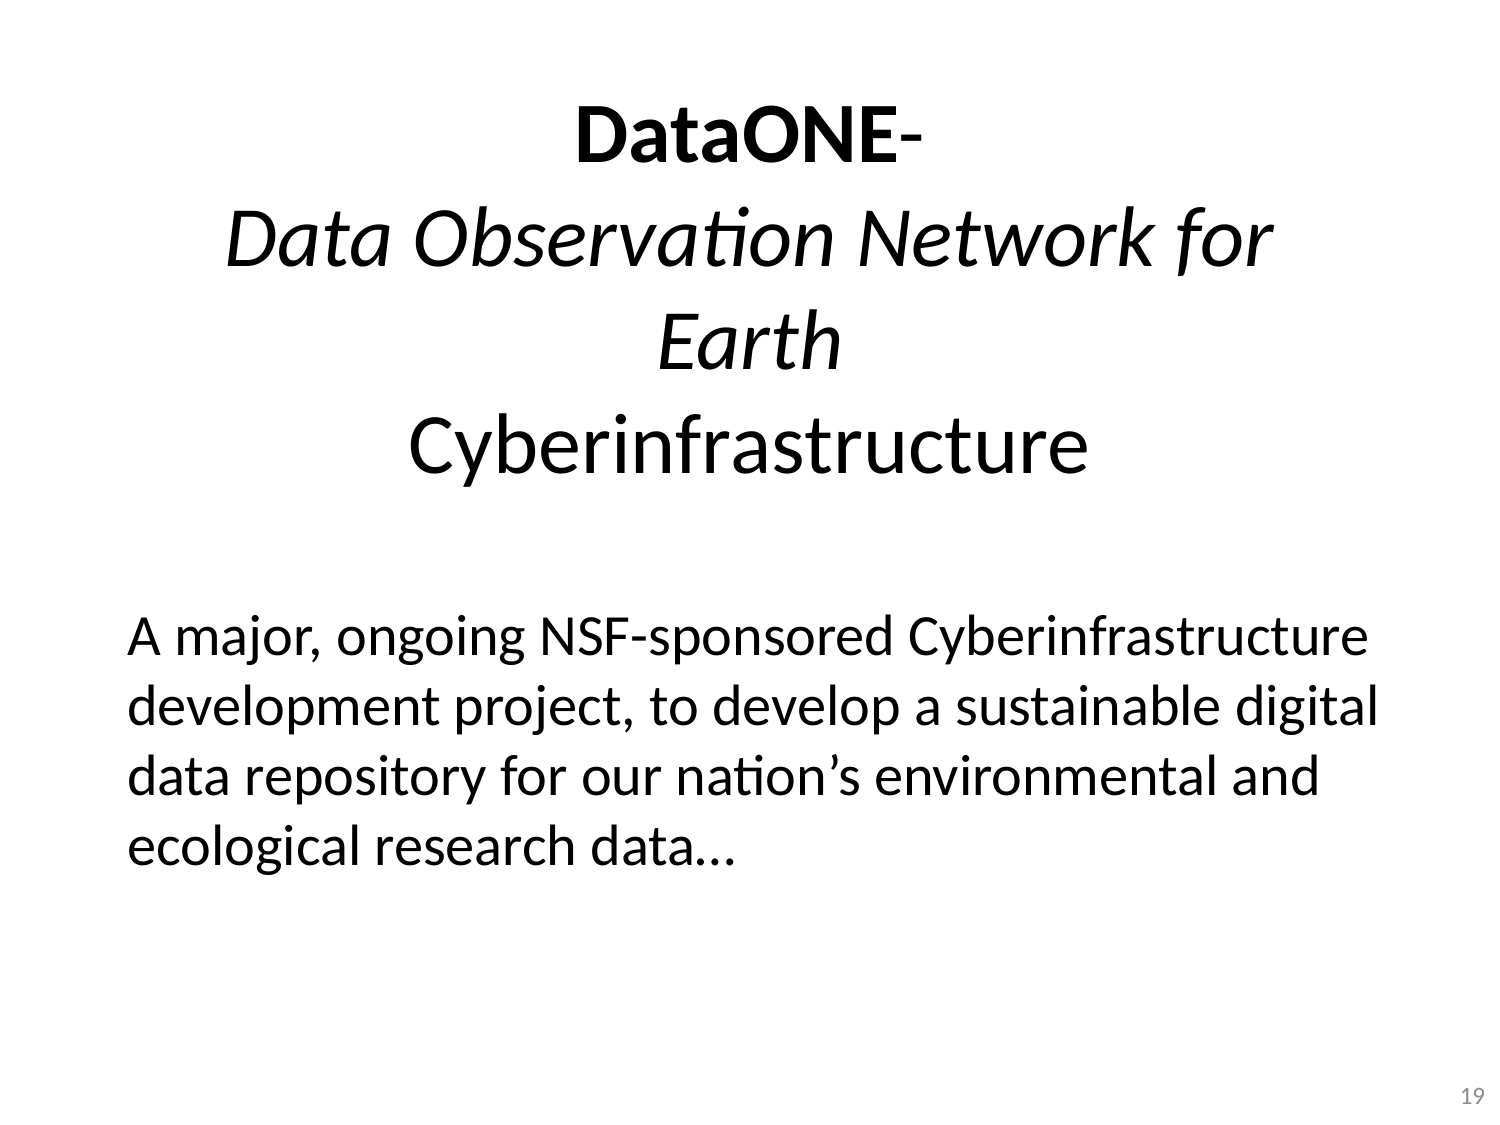

# DataONE- Data Observation Network for Earth Cyberinfrastructure
A major, ongoing NSF-sponsored Cyberinfrastructure development project, to develop a sustainable digital data repository for our nation’s environmental and ecological research data…
19